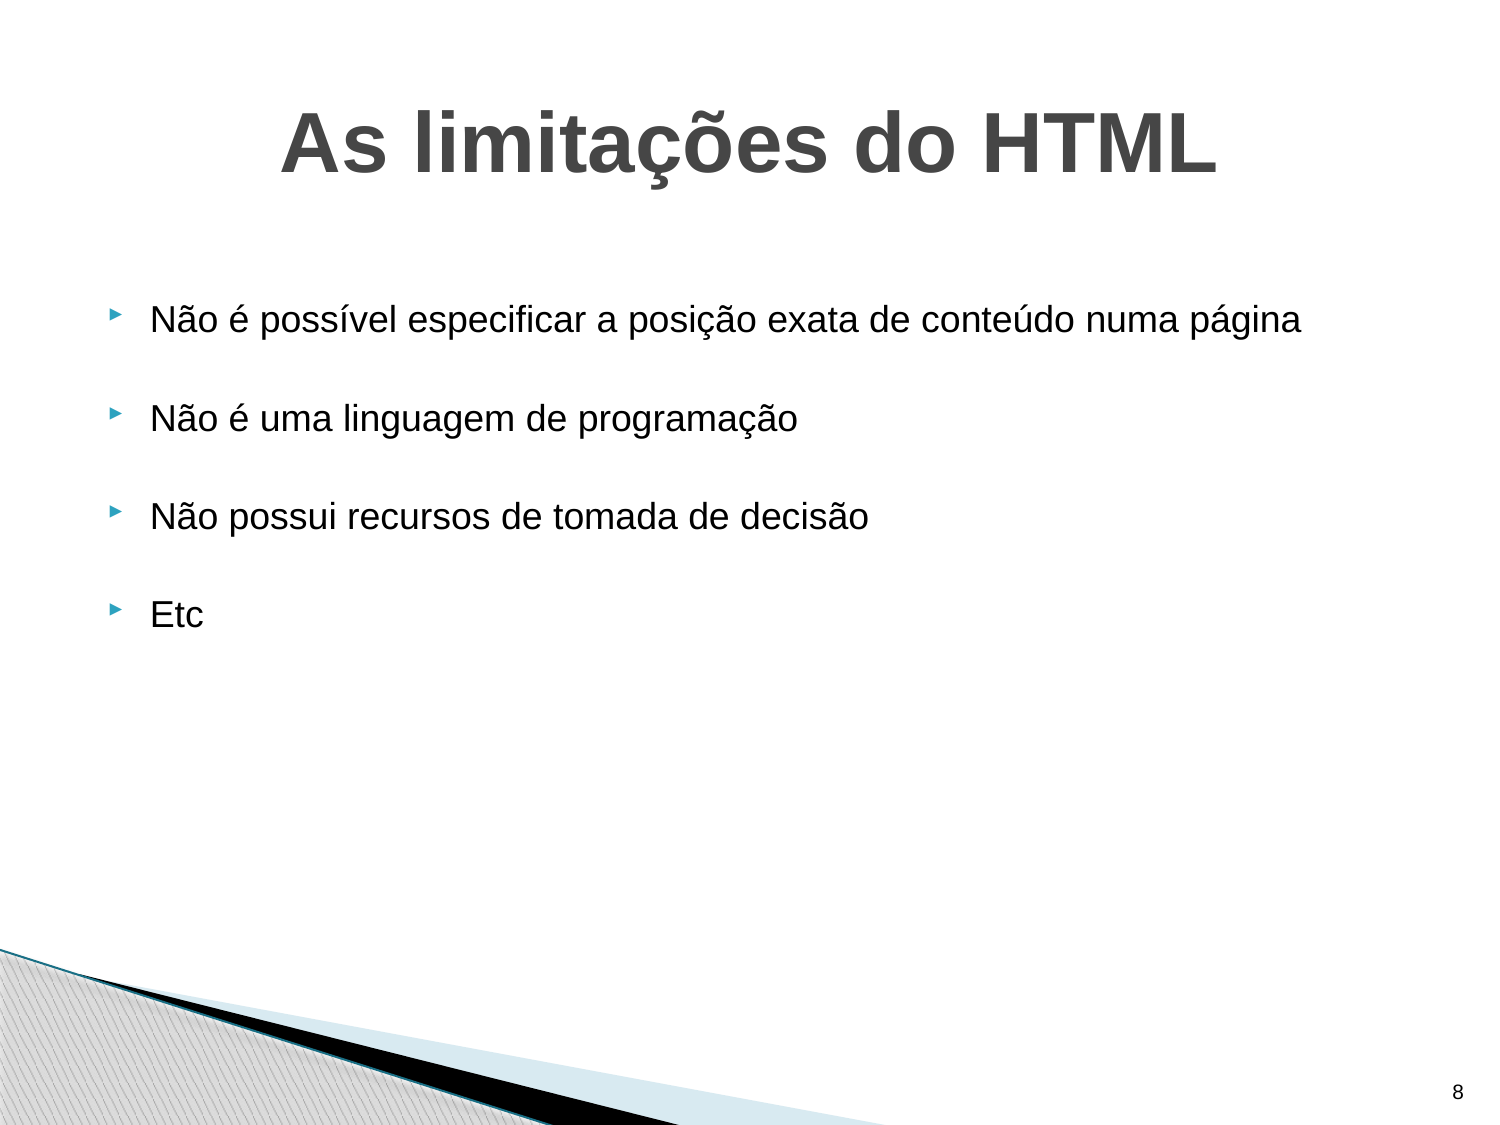

# As limitações do HTML
Não é possível especificar a posição exata de conteúdo numa página
Não é uma linguagem de programação
Não possui recursos de tomada de decisão
Etc

8